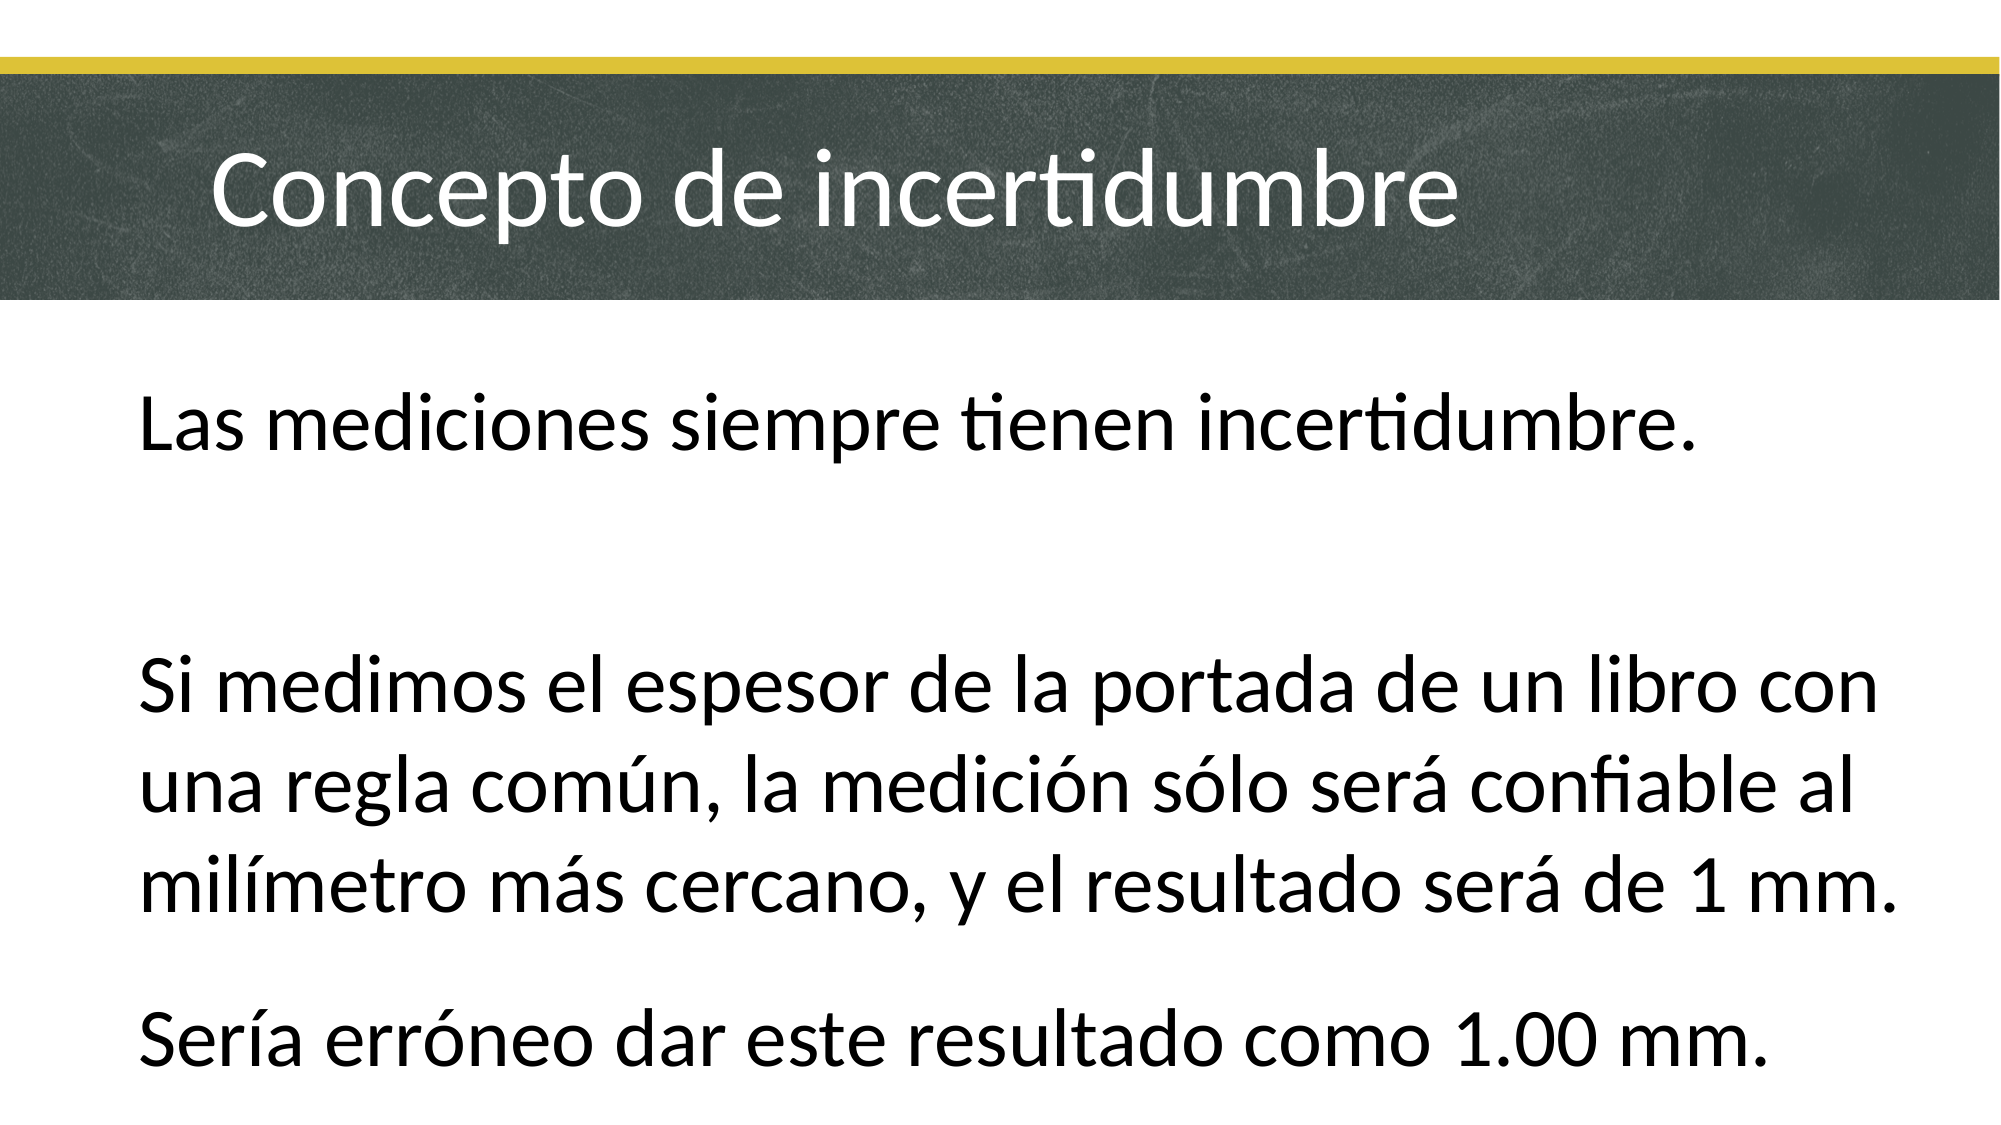

Concepto de incertidumbre
Las mediciones siempre tienen incertidumbre.

Si medimos el espesor de la portada de un libro con una regla común, la medición sólo será confiable al milímetro más cercano, y el resultado será de 1 mm.
Sería erróneo dar este resultado como 1.00 mm.